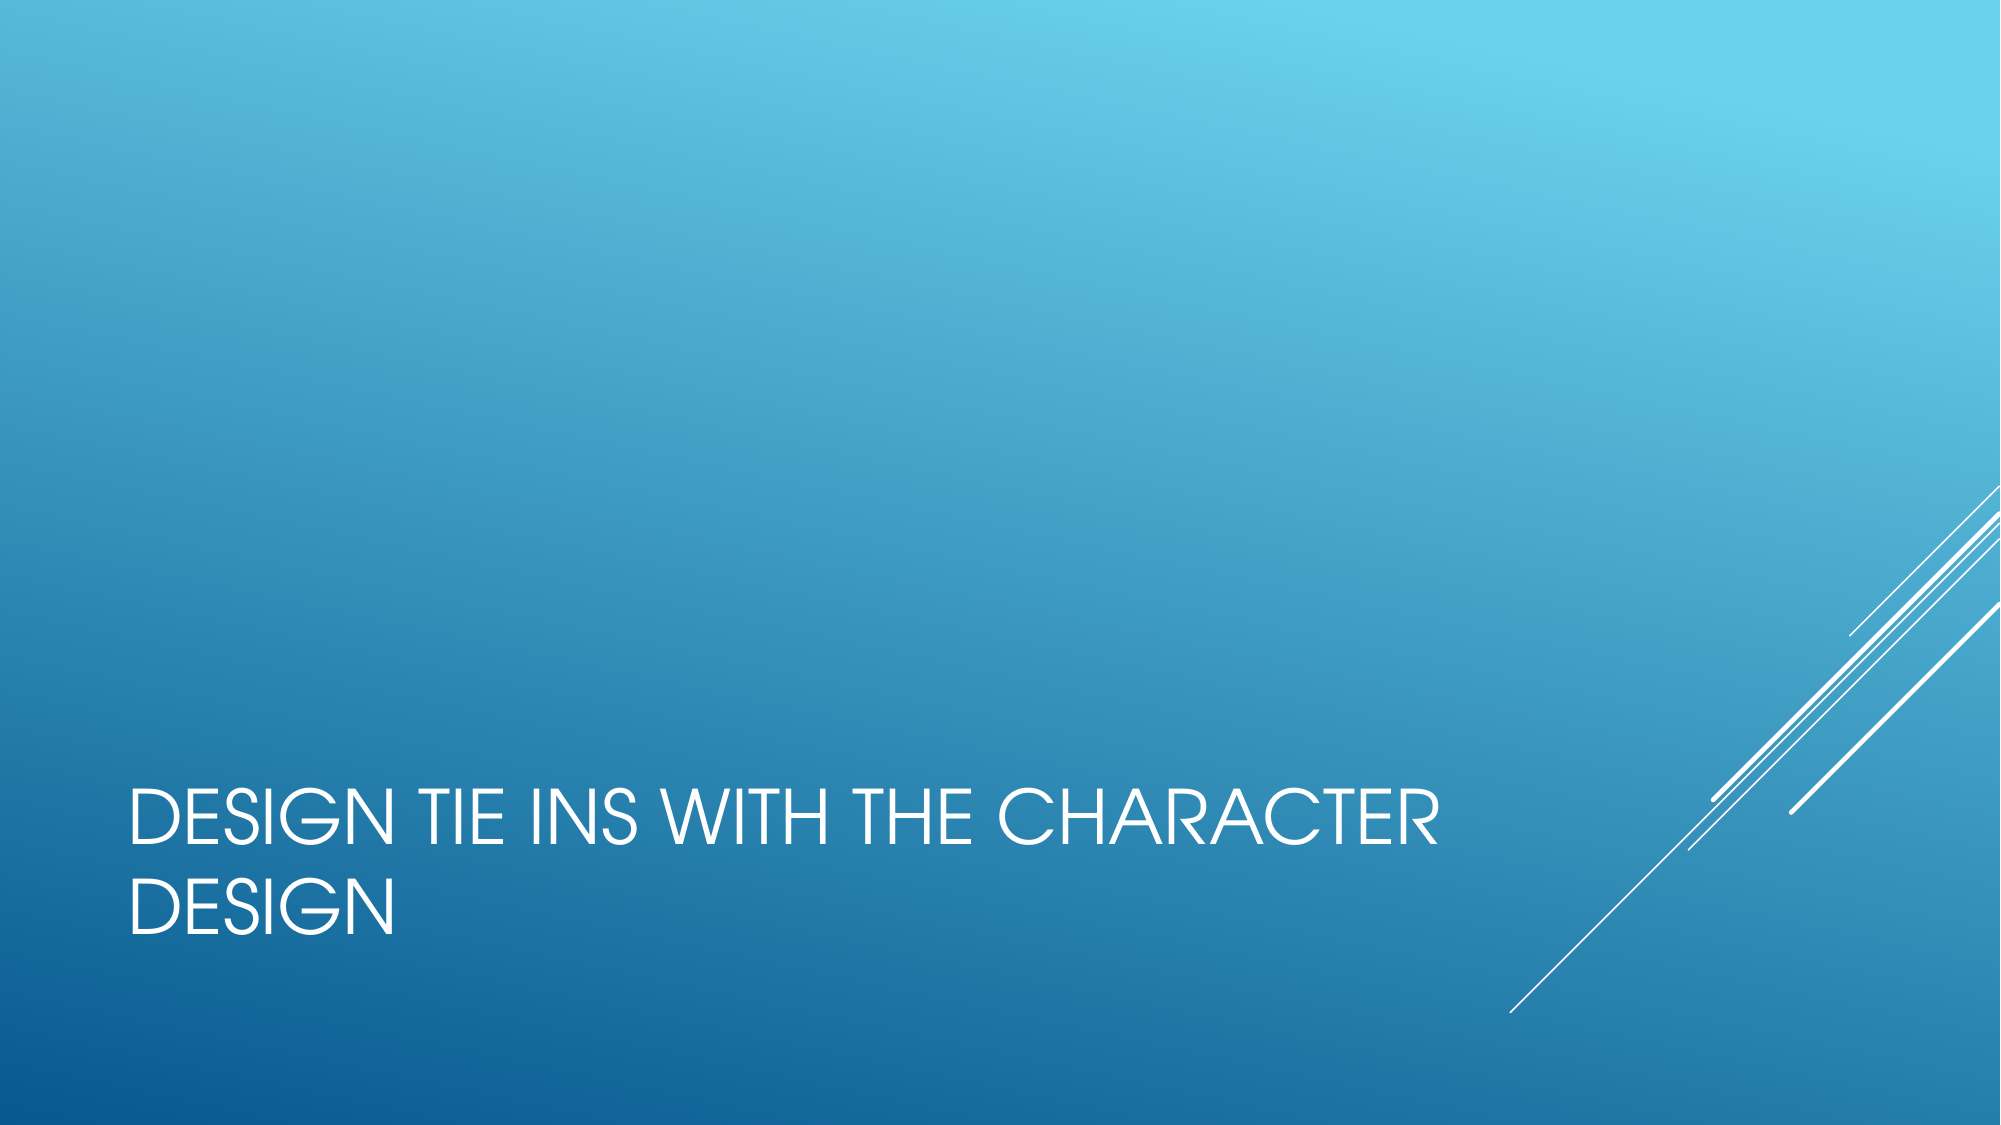

# Design tie ins with the character design